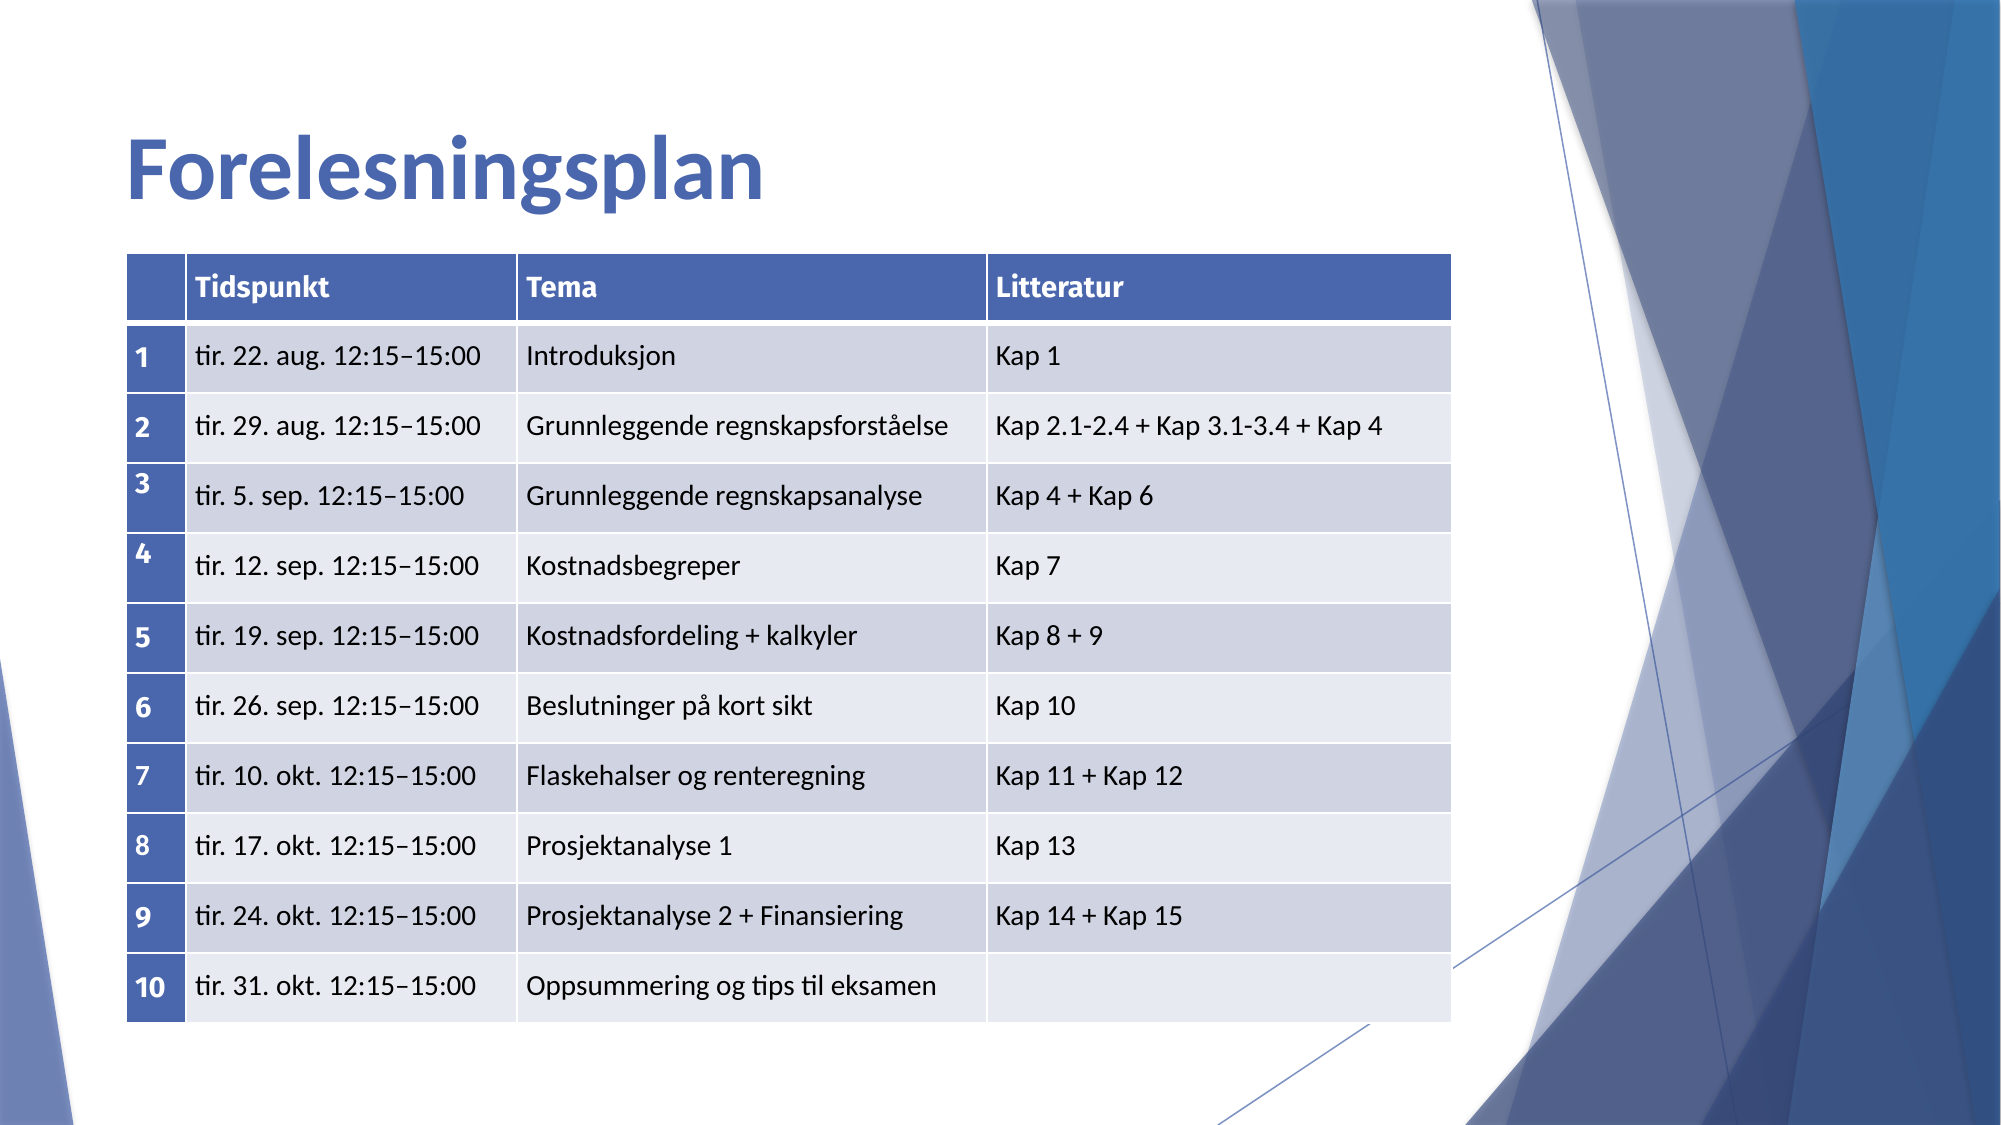

# Forelesningsplan
|  | Tidspunkt | Tema | Litteratur |
| --- | --- | --- | --- |
| 1 | tir. 22. aug. 12:15–15:00 | Introduksjon | Kap 1 |
| 2 | tir. 29. aug. 12:15–15:00 | Grunnleggende regnskapsforståelse | Kap 2.1-2.4 + Kap 3.1-3.4 + Kap 4 |
| 3 | tir. 5. sep. 12:15–15:00 | Grunnleggende regnskapsanalyse | Kap 4 + Kap 6 |
| 4 | tir. 12. sep. 12:15–15:00 | Kostnadsbegreper | Kap 7 |
| 5 | tir. 19. sep. 12:15–15:00 | Kostnadsfordeling + kalkyler | Kap 8 + 9 |
| 6 | tir. 26. sep. 12:15–15:00 | Beslutninger på kort sikt | Kap 10 |
| 7 | tir. 10. okt. 12:15–15:00 | Flaskehalser og renteregning | Kap 11 + Kap 12 |
| 8 | tir. 17. okt. 12:15–15:00 | Prosjektanalyse 1 | Kap 13 |
| 9 | tir. 24. okt. 12:15–15:00 | Prosjektanalyse 2 + Finansiering | Kap 14 + Kap 15 |
| 10 | tir. 31. okt. 12:15–15:00 | Oppsummering og tips til eksamen |  |